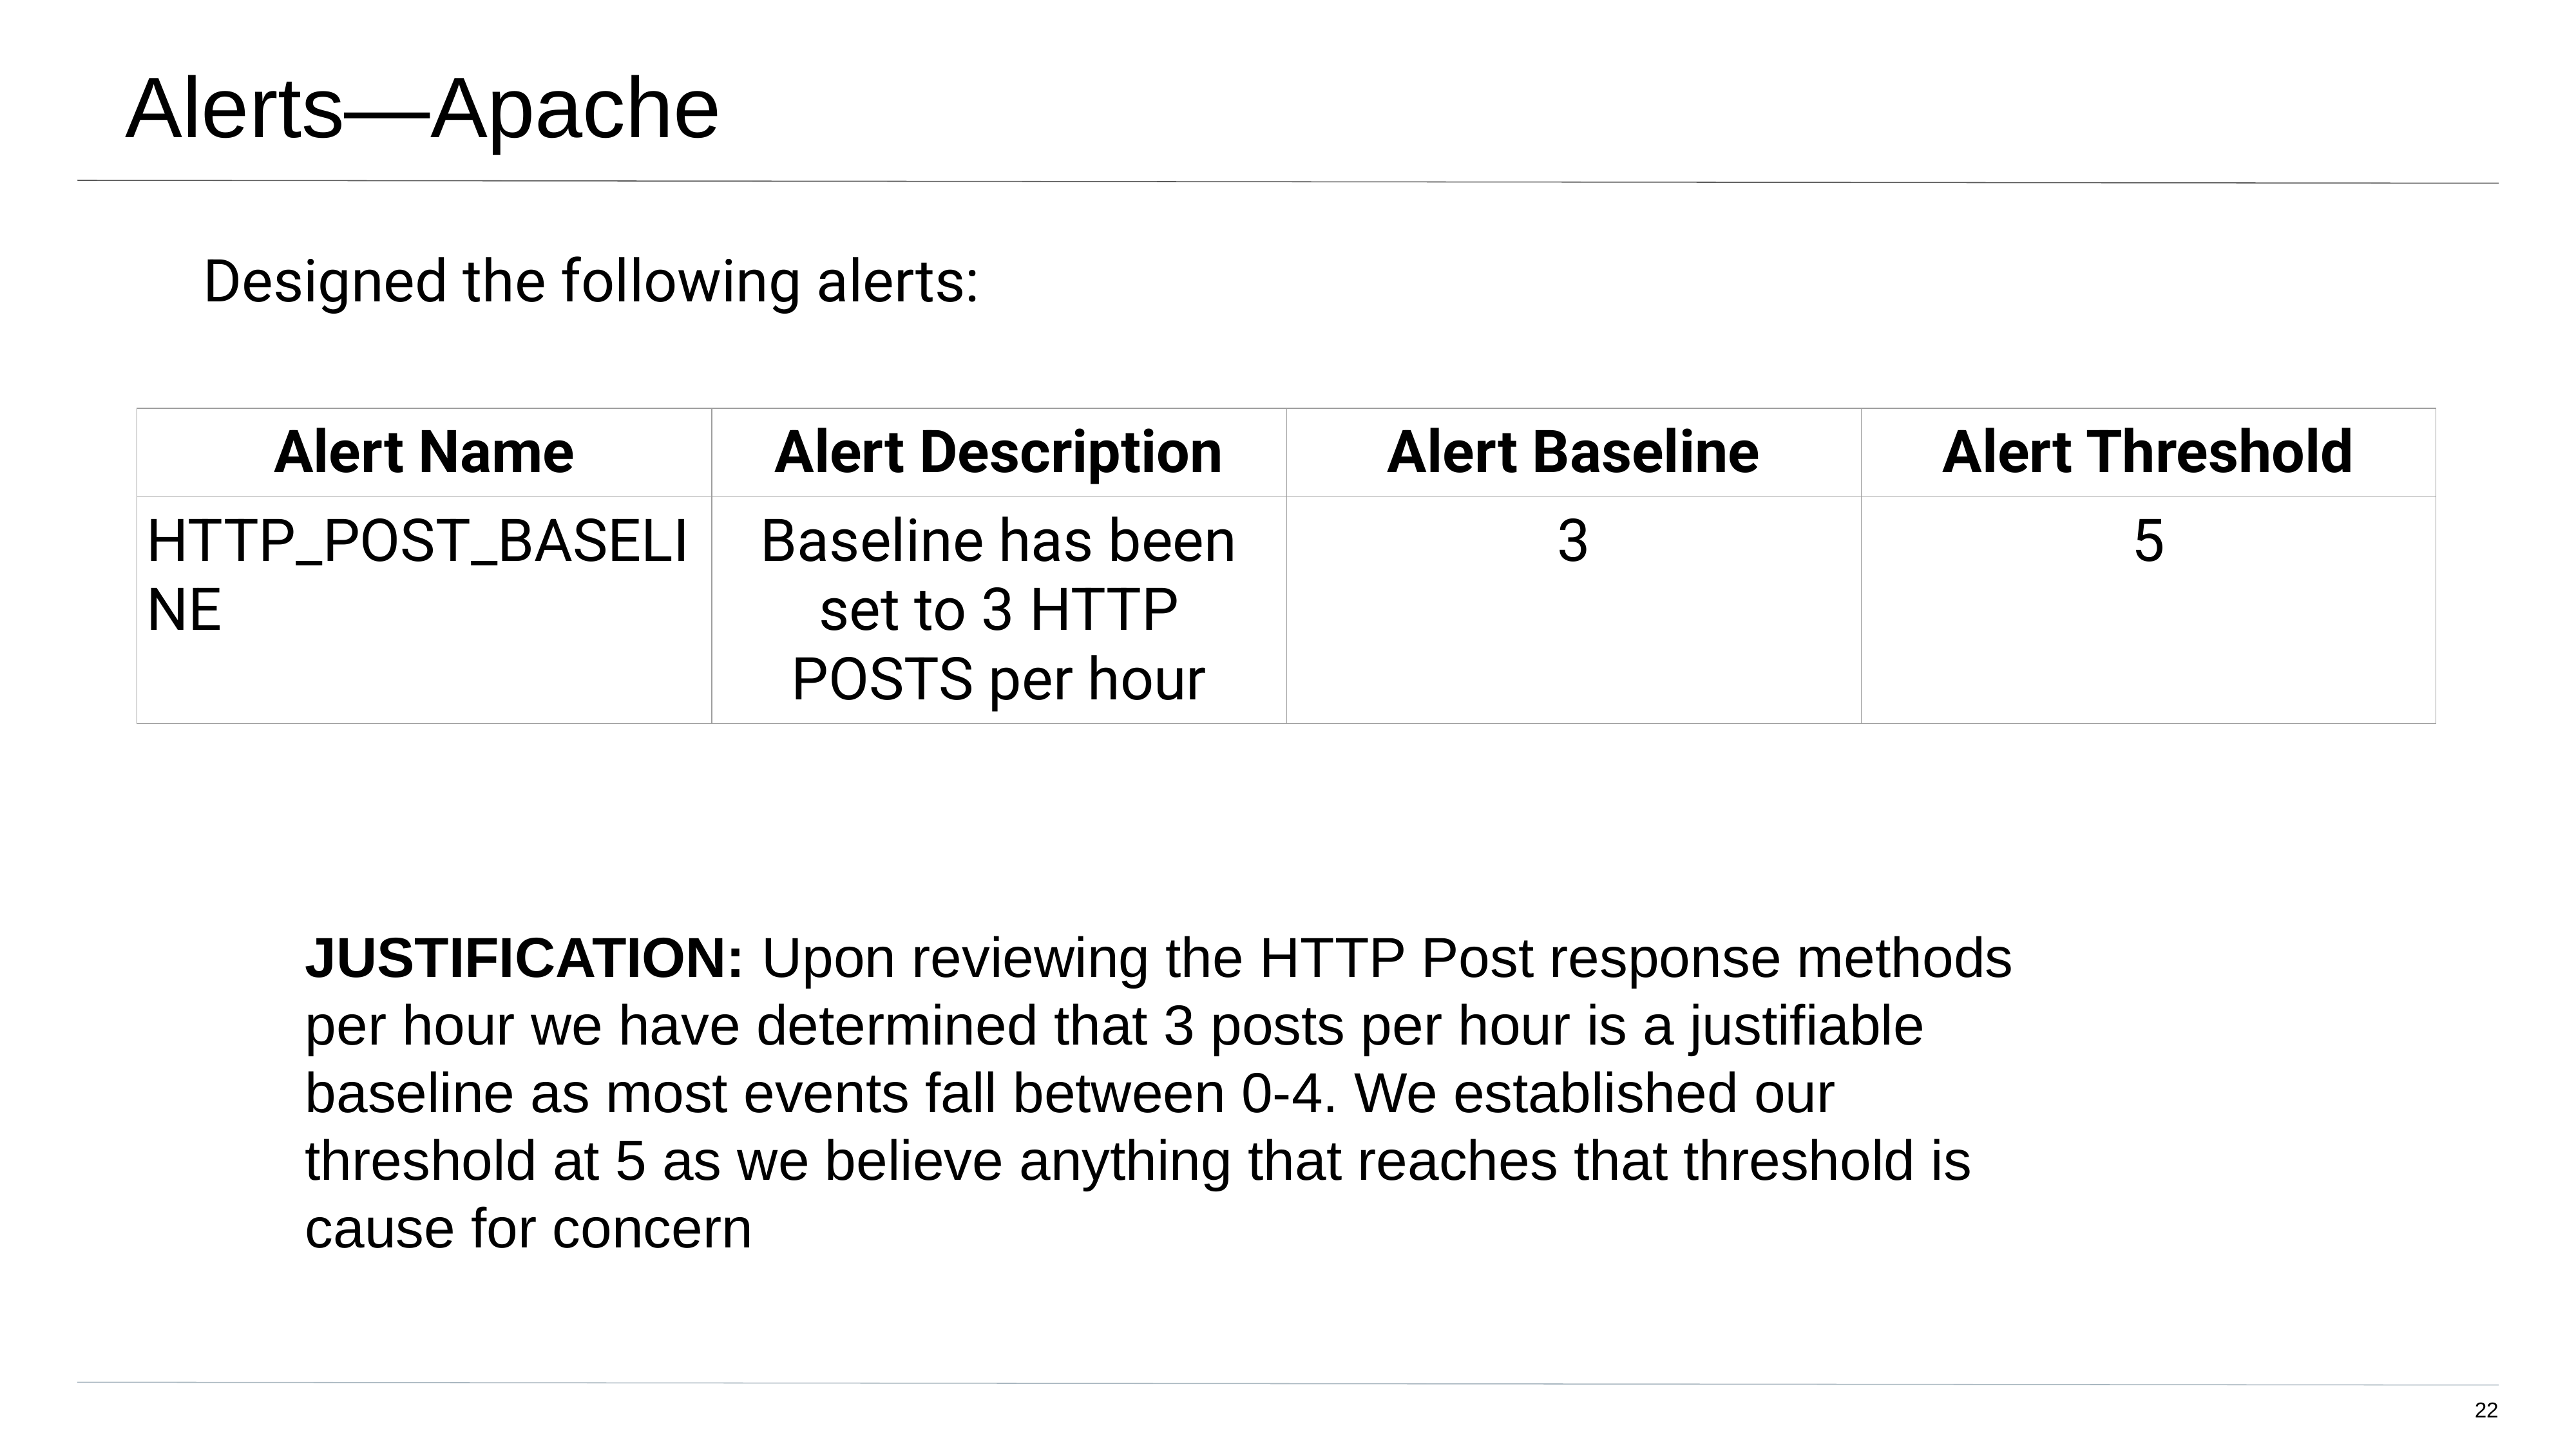

# Alerts—Apache
Designed the following alerts:

| Alert Name | Alert Description | Alert Baseline | Alert Threshold |
| --- | --- | --- | --- |
| HTTP\_POST\_BASELINE | Baseline has been set to 3 HTTP POSTS per hour | 3 | 5 |
JUSTIFICATION: Upon reviewing the HTTP Post response methods per hour we have determined that 3 posts per hour is a justifiable baseline as most events fall between 0-4. We established our threshold at 5 as we believe anything that reaches that threshold is cause for concern
22